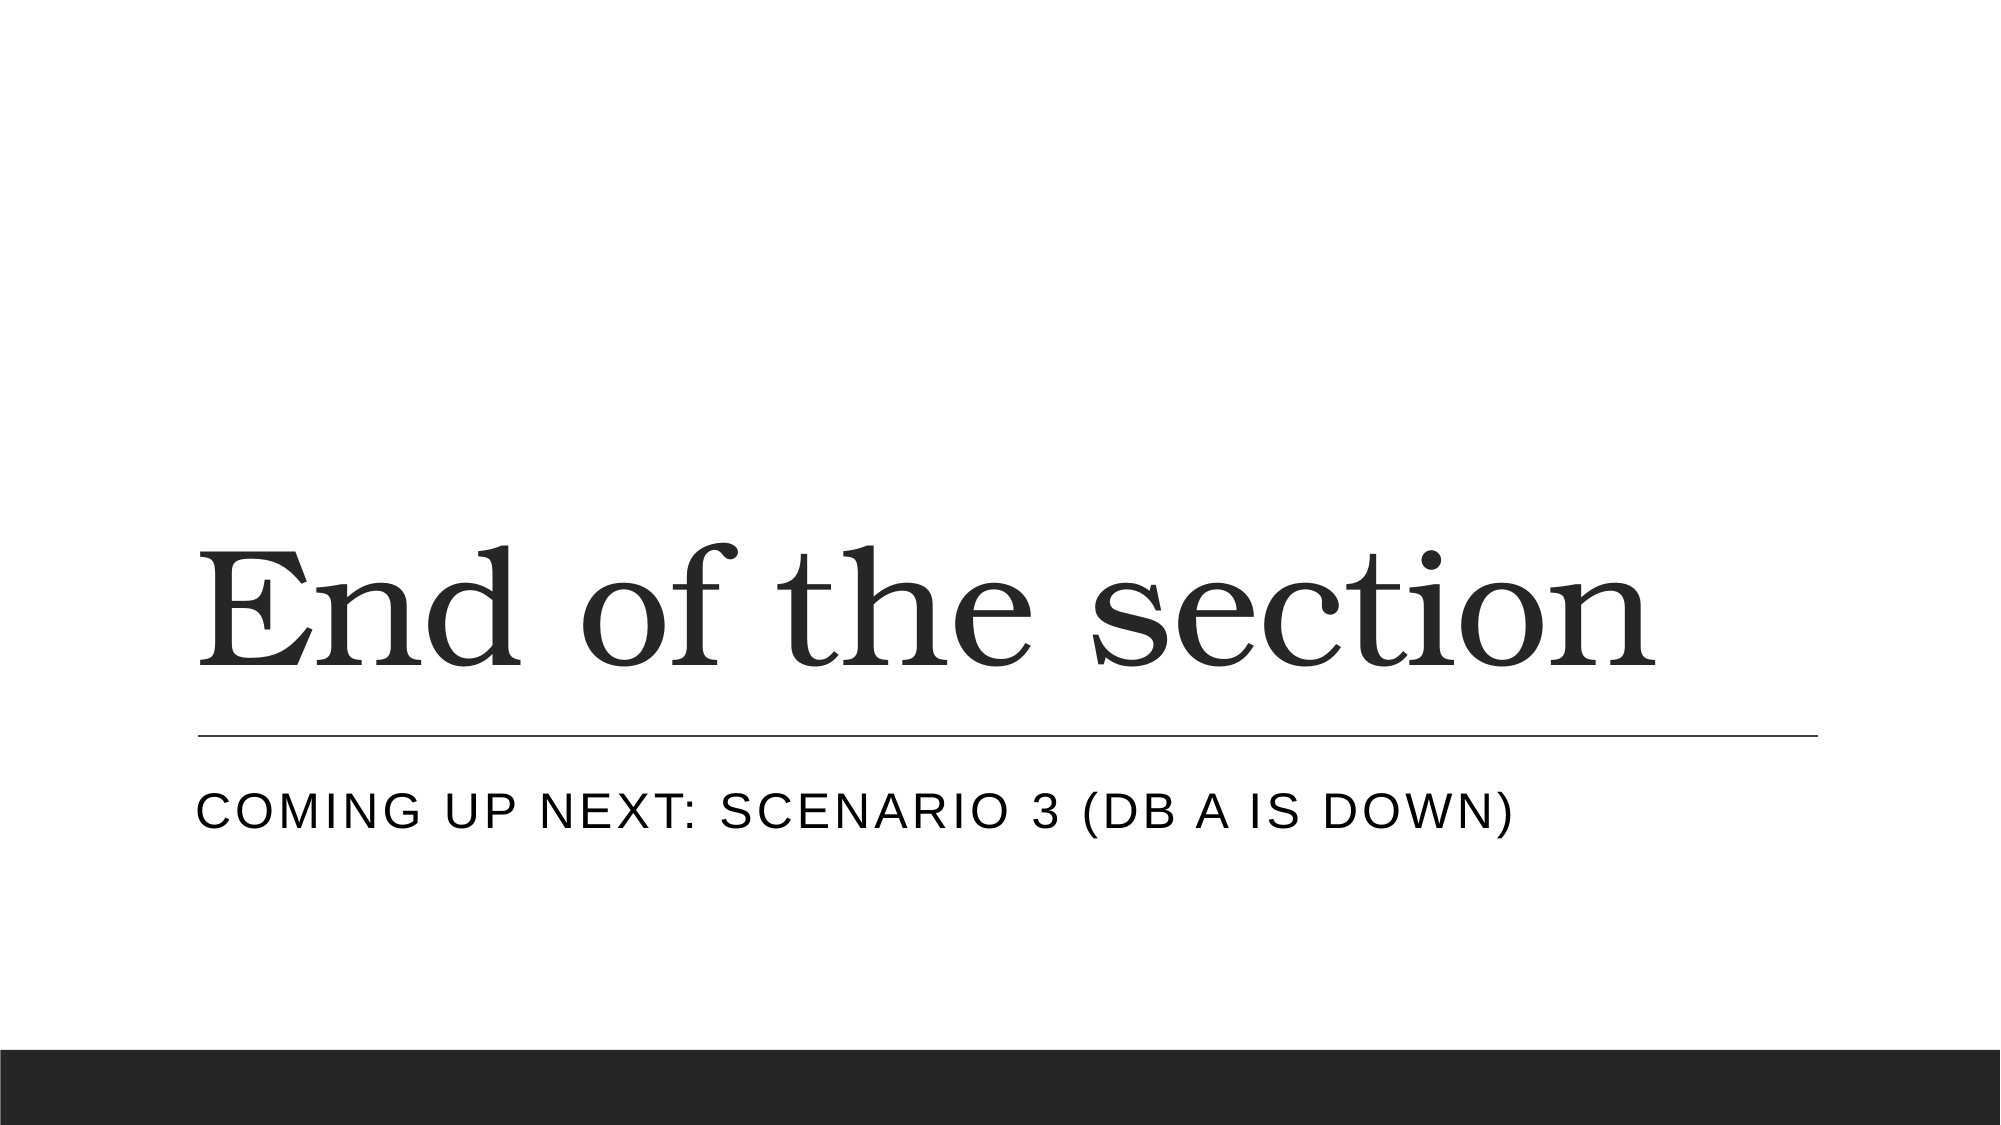

# End of the section
Coming up next: scenario 3 (DB A is down)